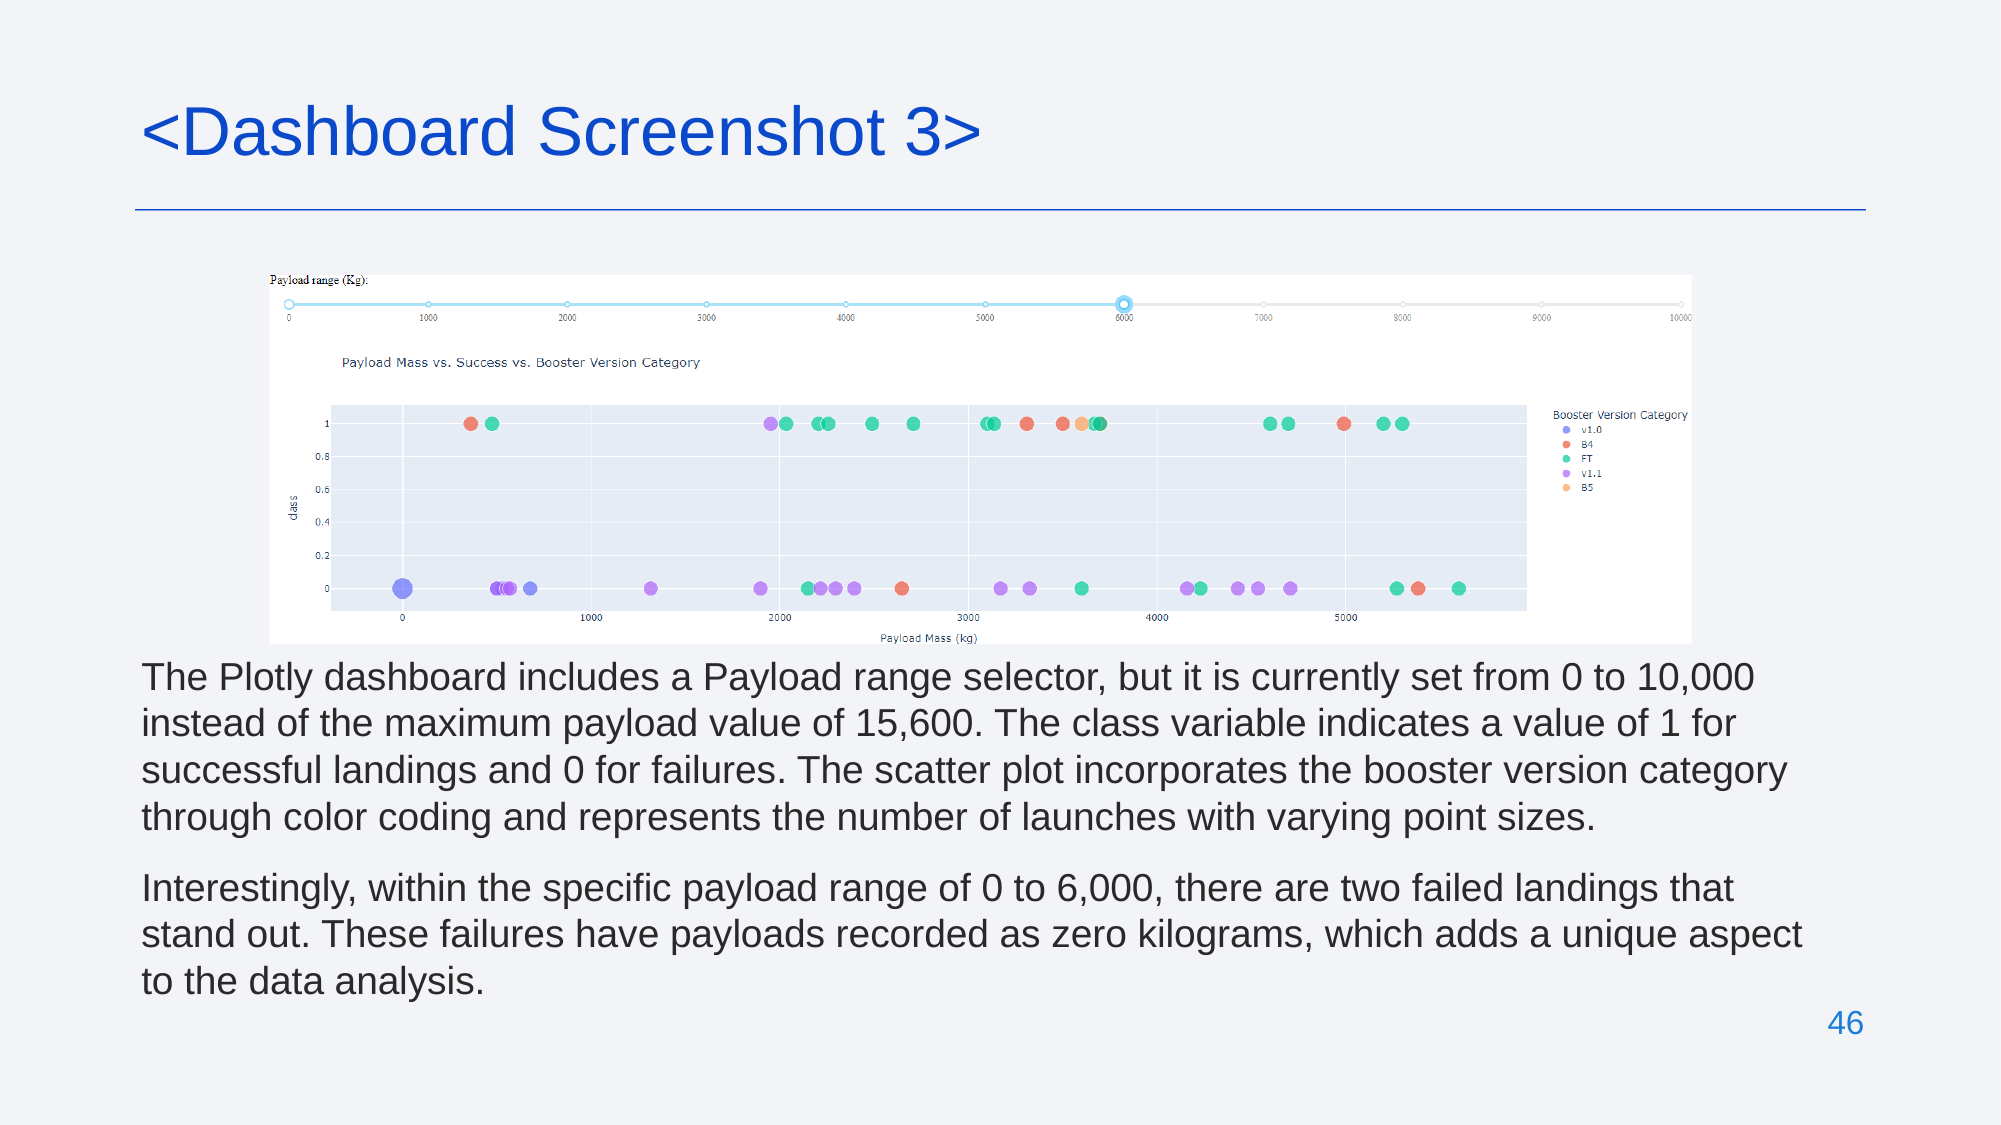

<Dashboard Screenshot 3>

The Plotly dashboard includes a Payload range selector, but it is currently set from 0 to 10,000 instead of the maximum payload value of 15,600. The class variable indicates a value of 1 for successful landings and 0 for failures. The scatter plot incorporates the booster version category through color coding and represents the number of launches with varying point sizes.
Interestingly, within the specific payload range of 0 to 6,000, there are two failed landings that stand out. These failures have payloads recorded as zero kilograms, which adds a unique aspect to the data analysis.
46